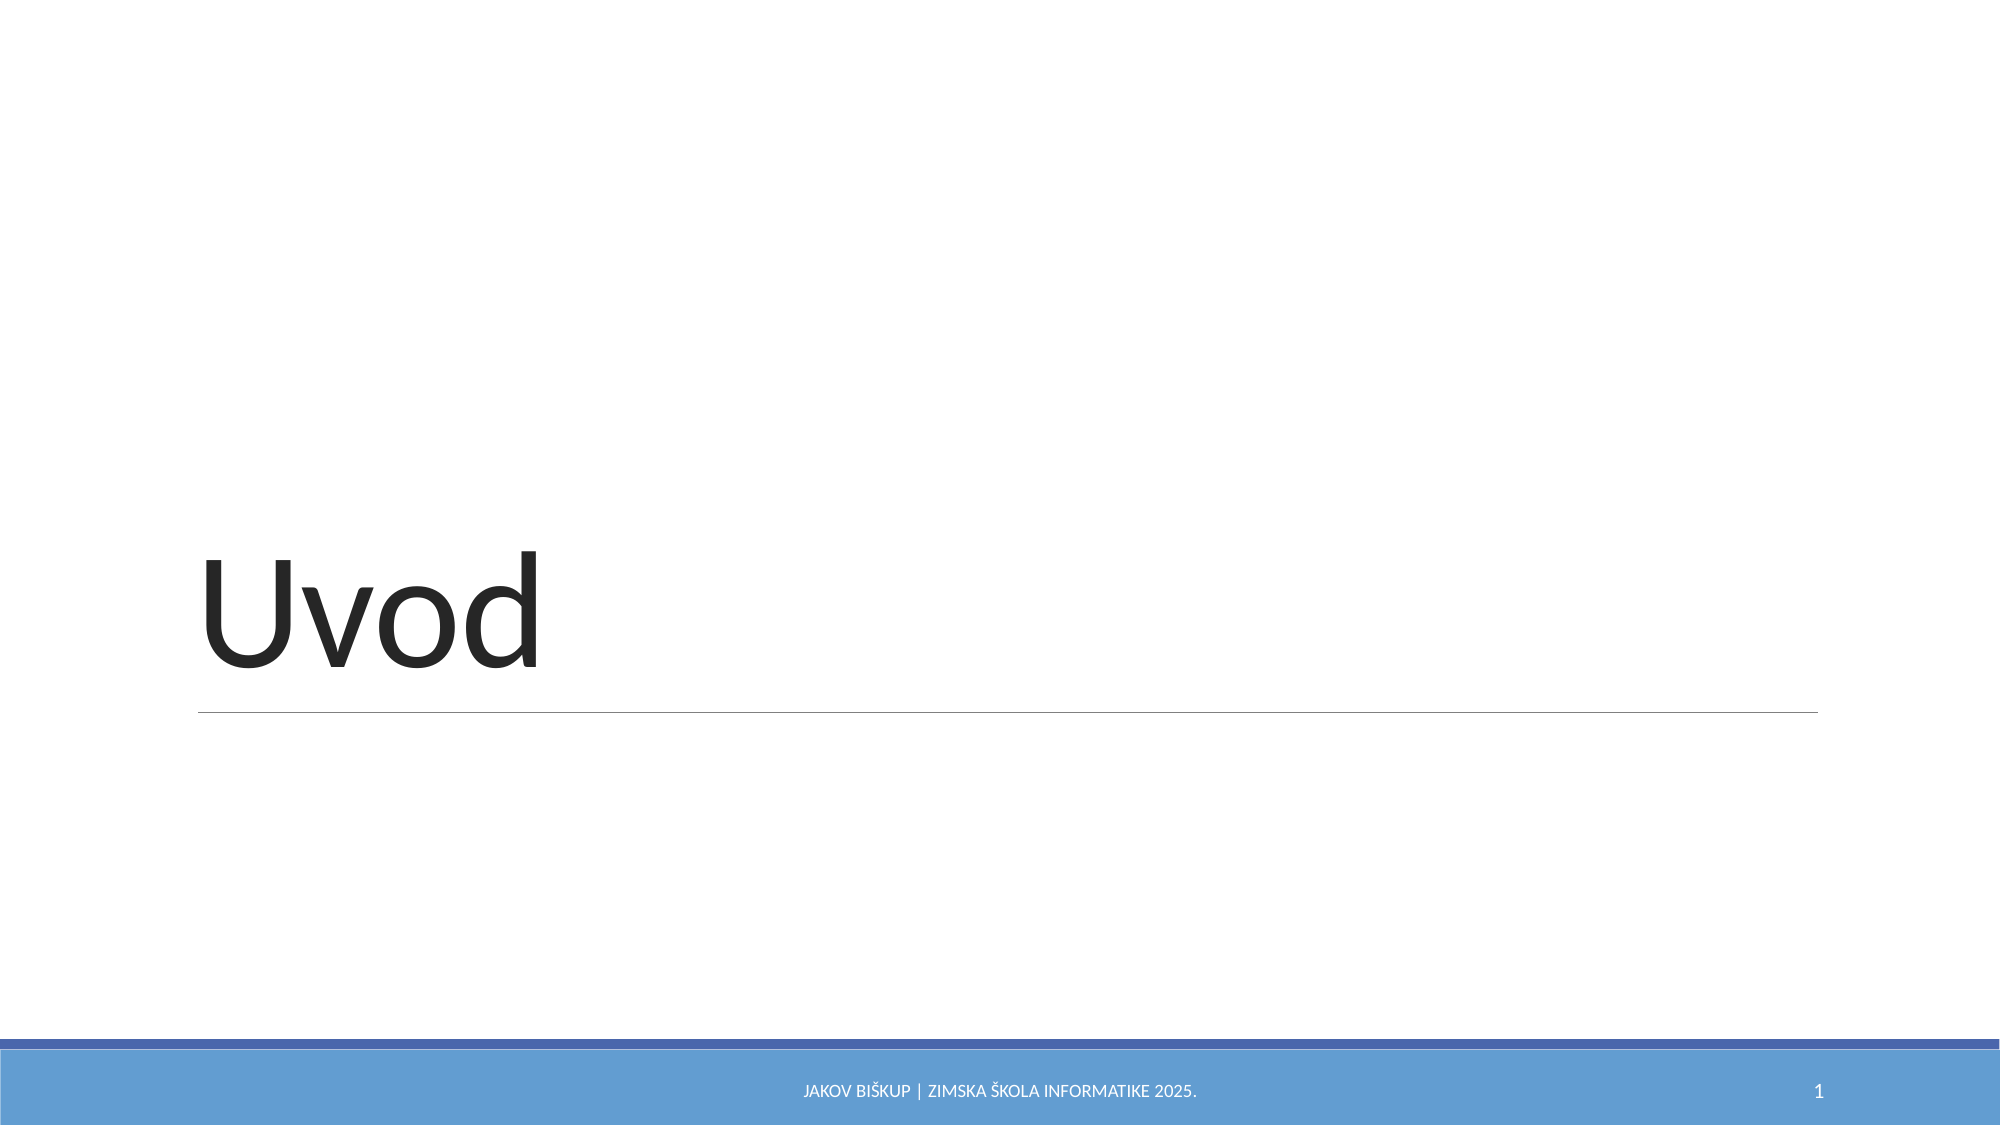

# Uvod

Jakov Biškup | Zimska škola informatike 2025.
1